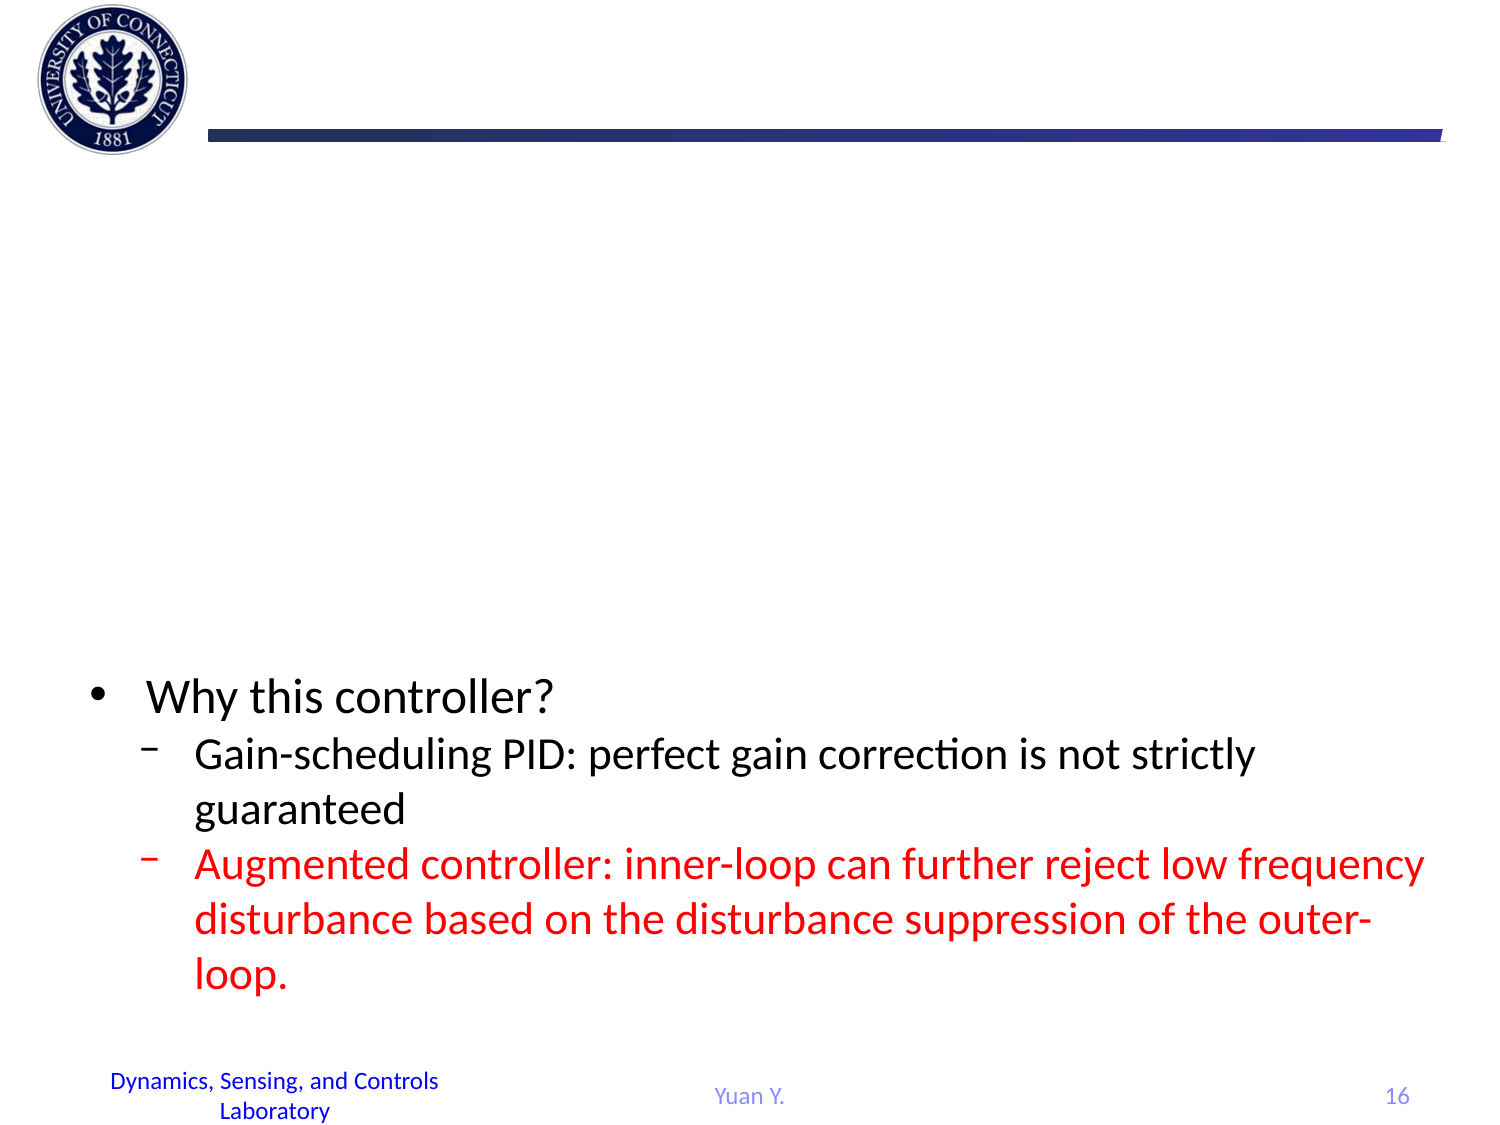

#
Why this controller?
Gain-scheduling PID: perfect gain correction is not strictly guaranteed
Augmented controller: inner-loop can further reject low frequency disturbance based on the disturbance suppression of the outer-loop.

Yuan Y.
16